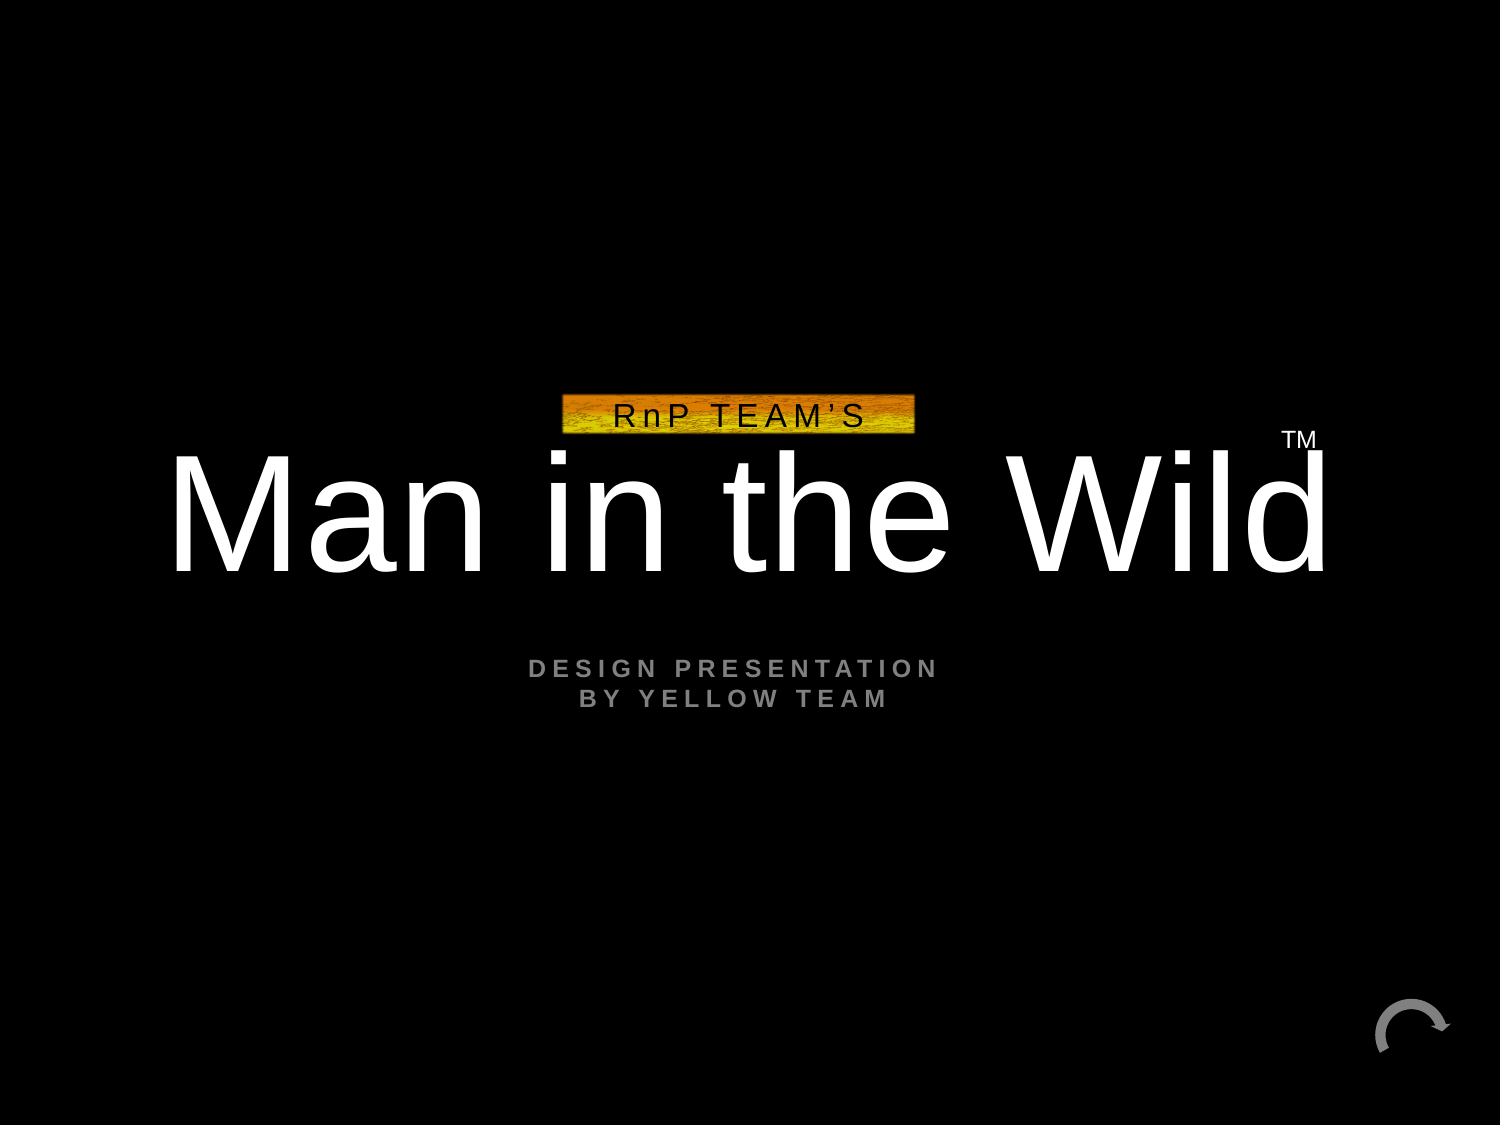

RnP TEAM’S
Man in the Wild
TM
DESIGN PRESENTATION
BY YELLOW TEAM